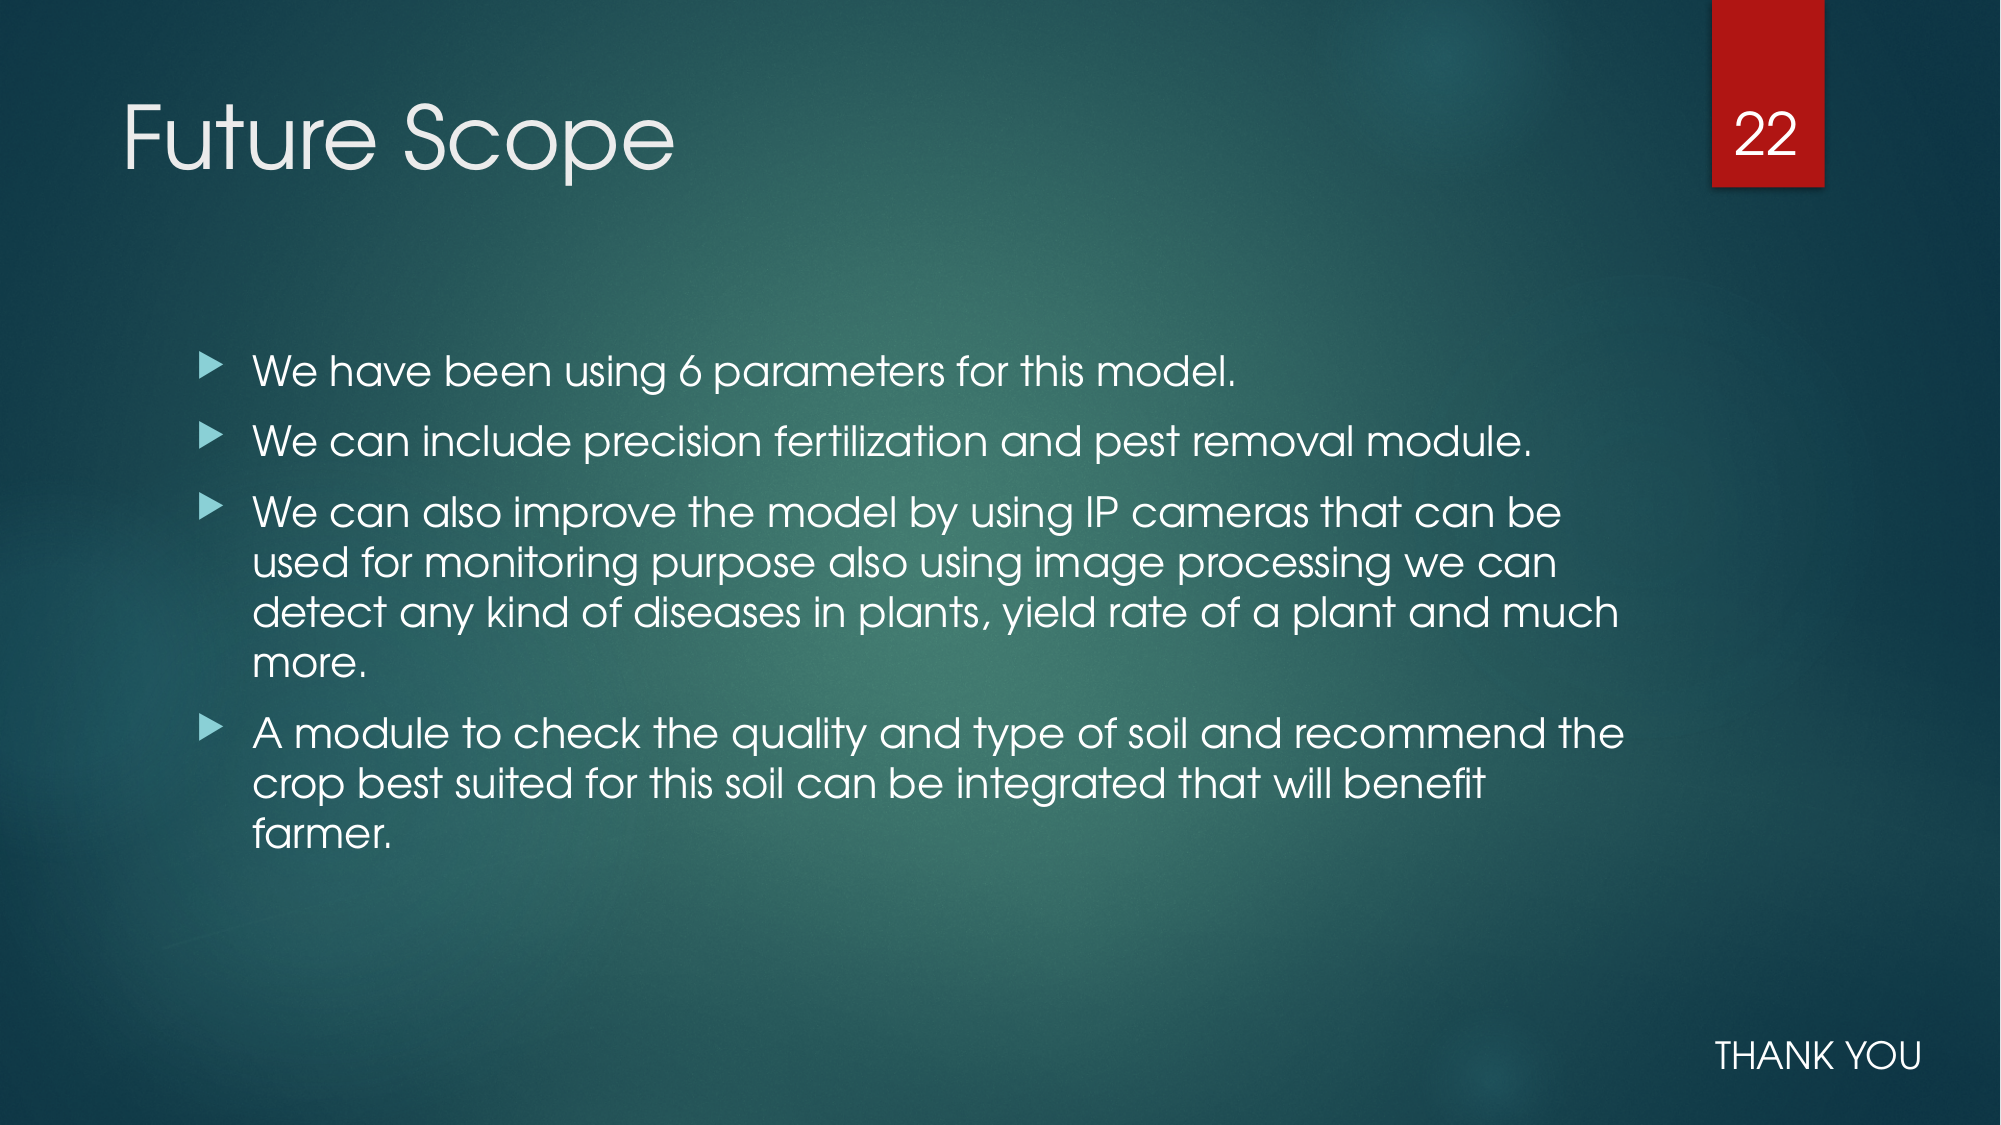

22
# Future Scope
We have been using 6 parameters for this model.
We can include precision fertilization and pest removal module.
We can also improve the model by using IP cameras that can be used for monitoring purpose also using image processing we can detect any kind of diseases in plants, yield rate of a plant and much more.
A module to check the quality and type of soil and recommend the crop best suited for this soil can be integrated that will benefit farmer.

THANK YOU